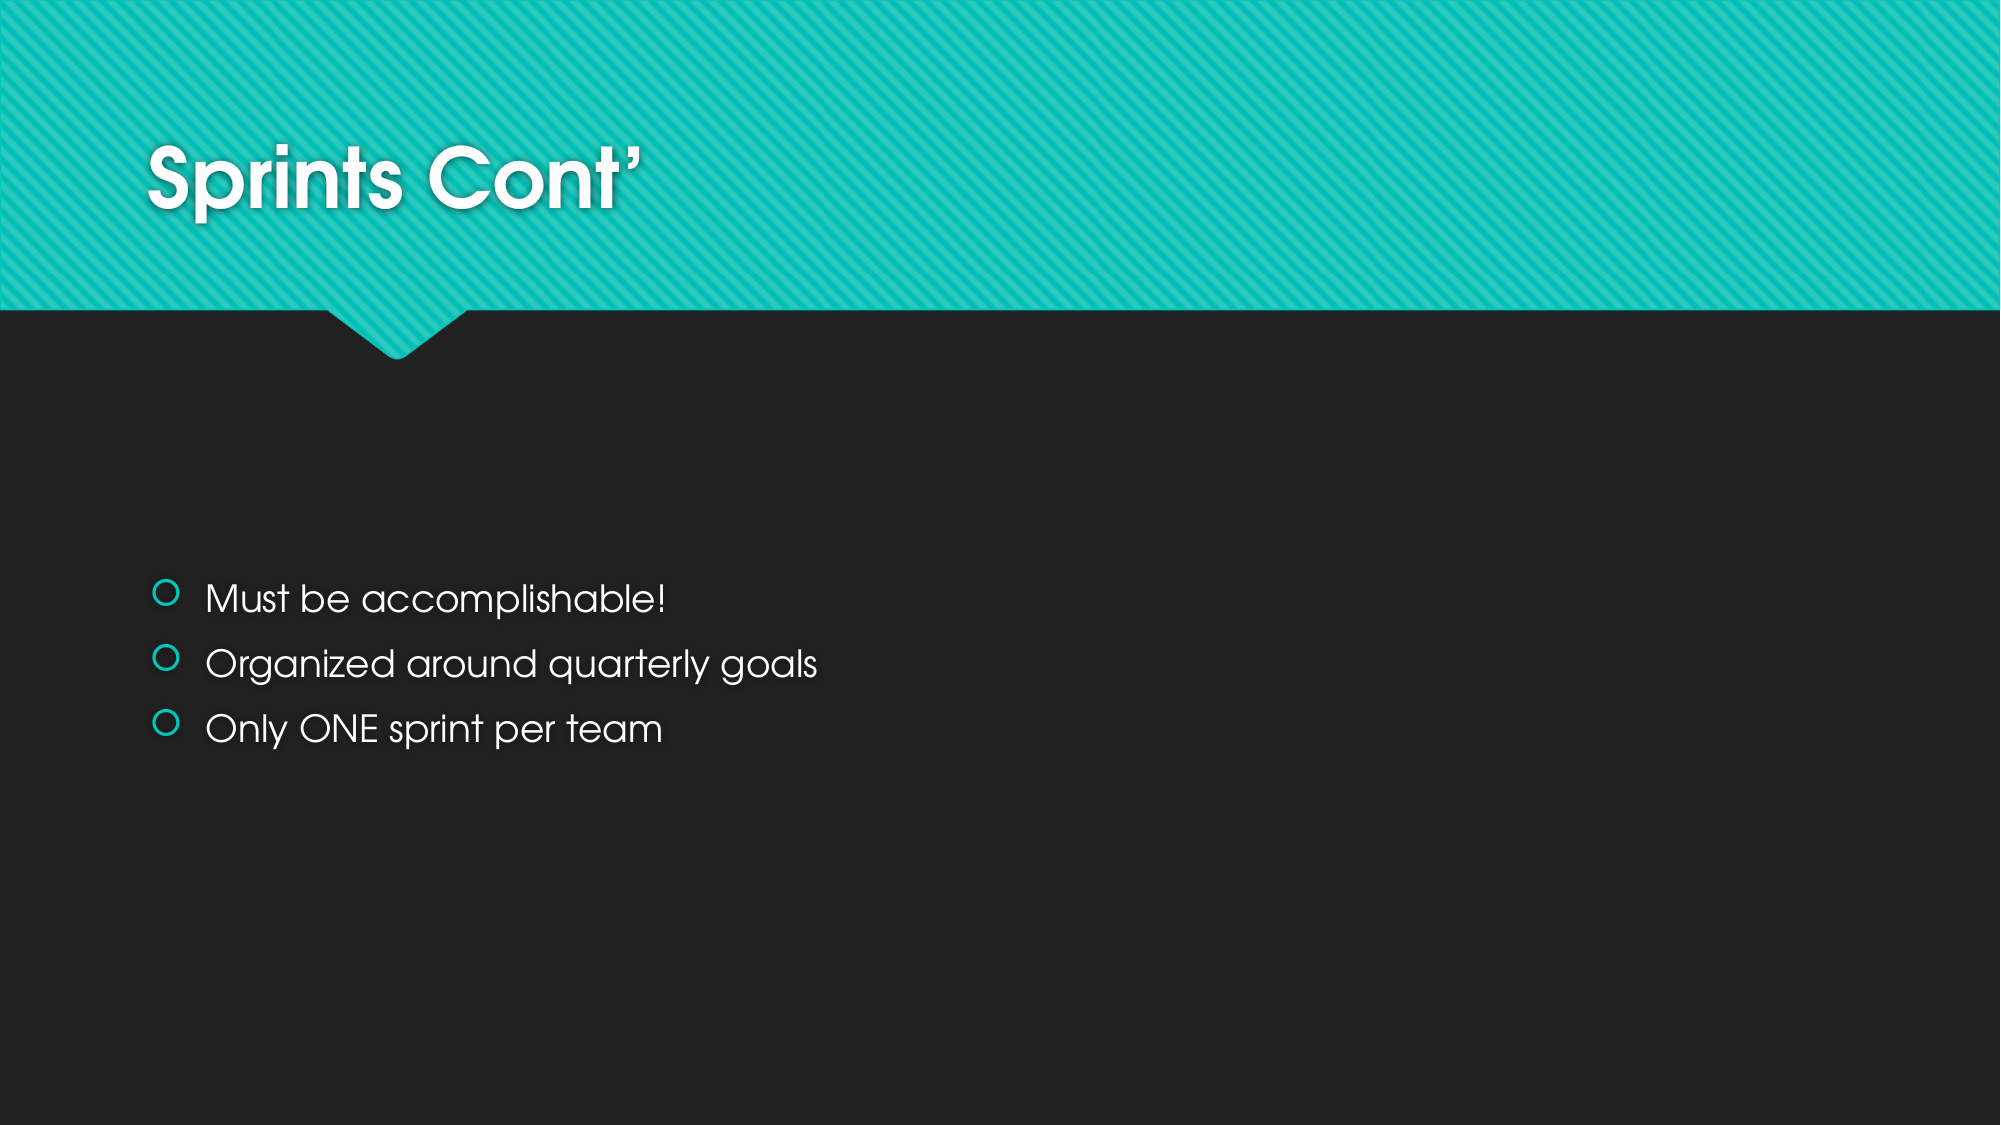

# Sprints Cont’
Must be accomplishable!
Organized around quarterly goals
Only ONE sprint per team